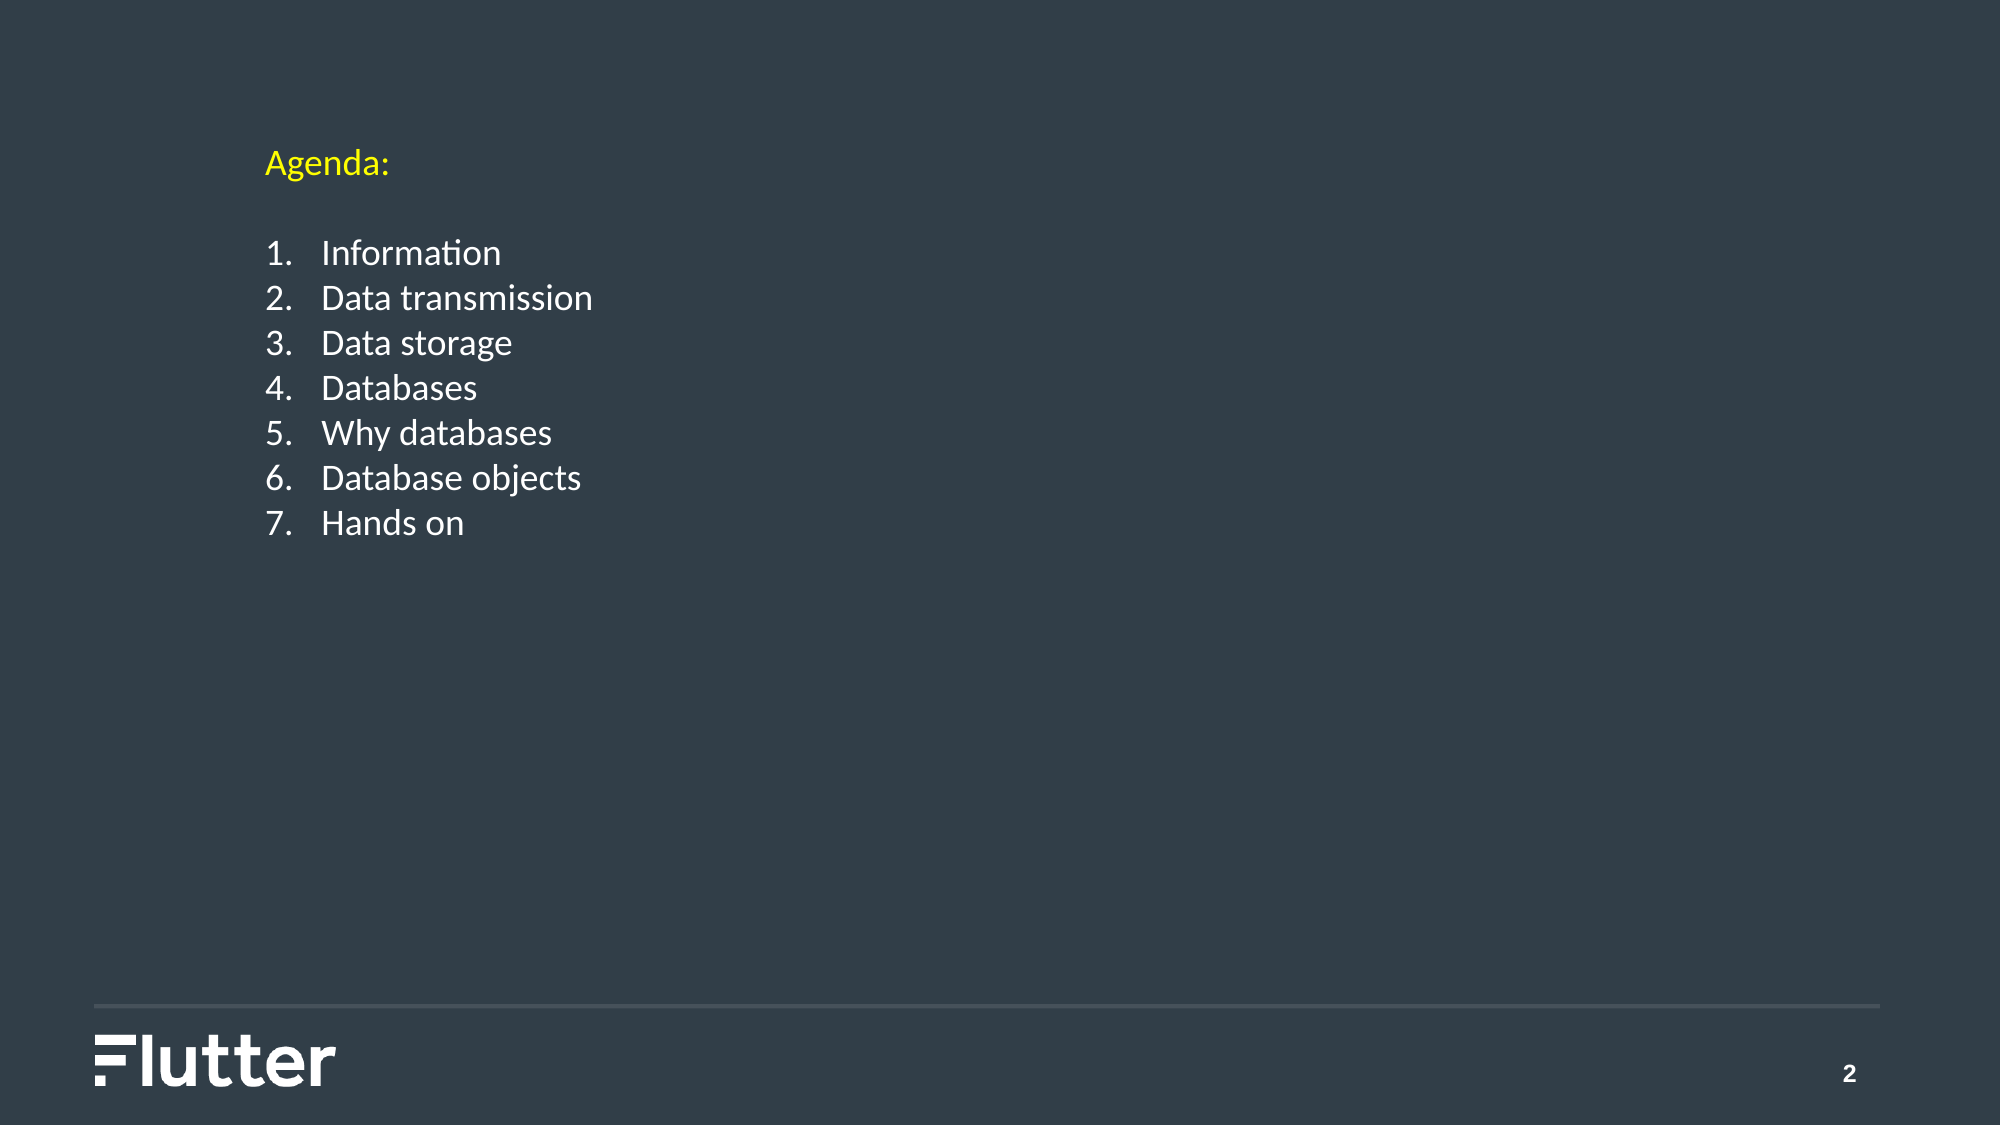

Agenda:

Information
Data transmission
Data storage
Databases
Why databases
Database objects
Hands on